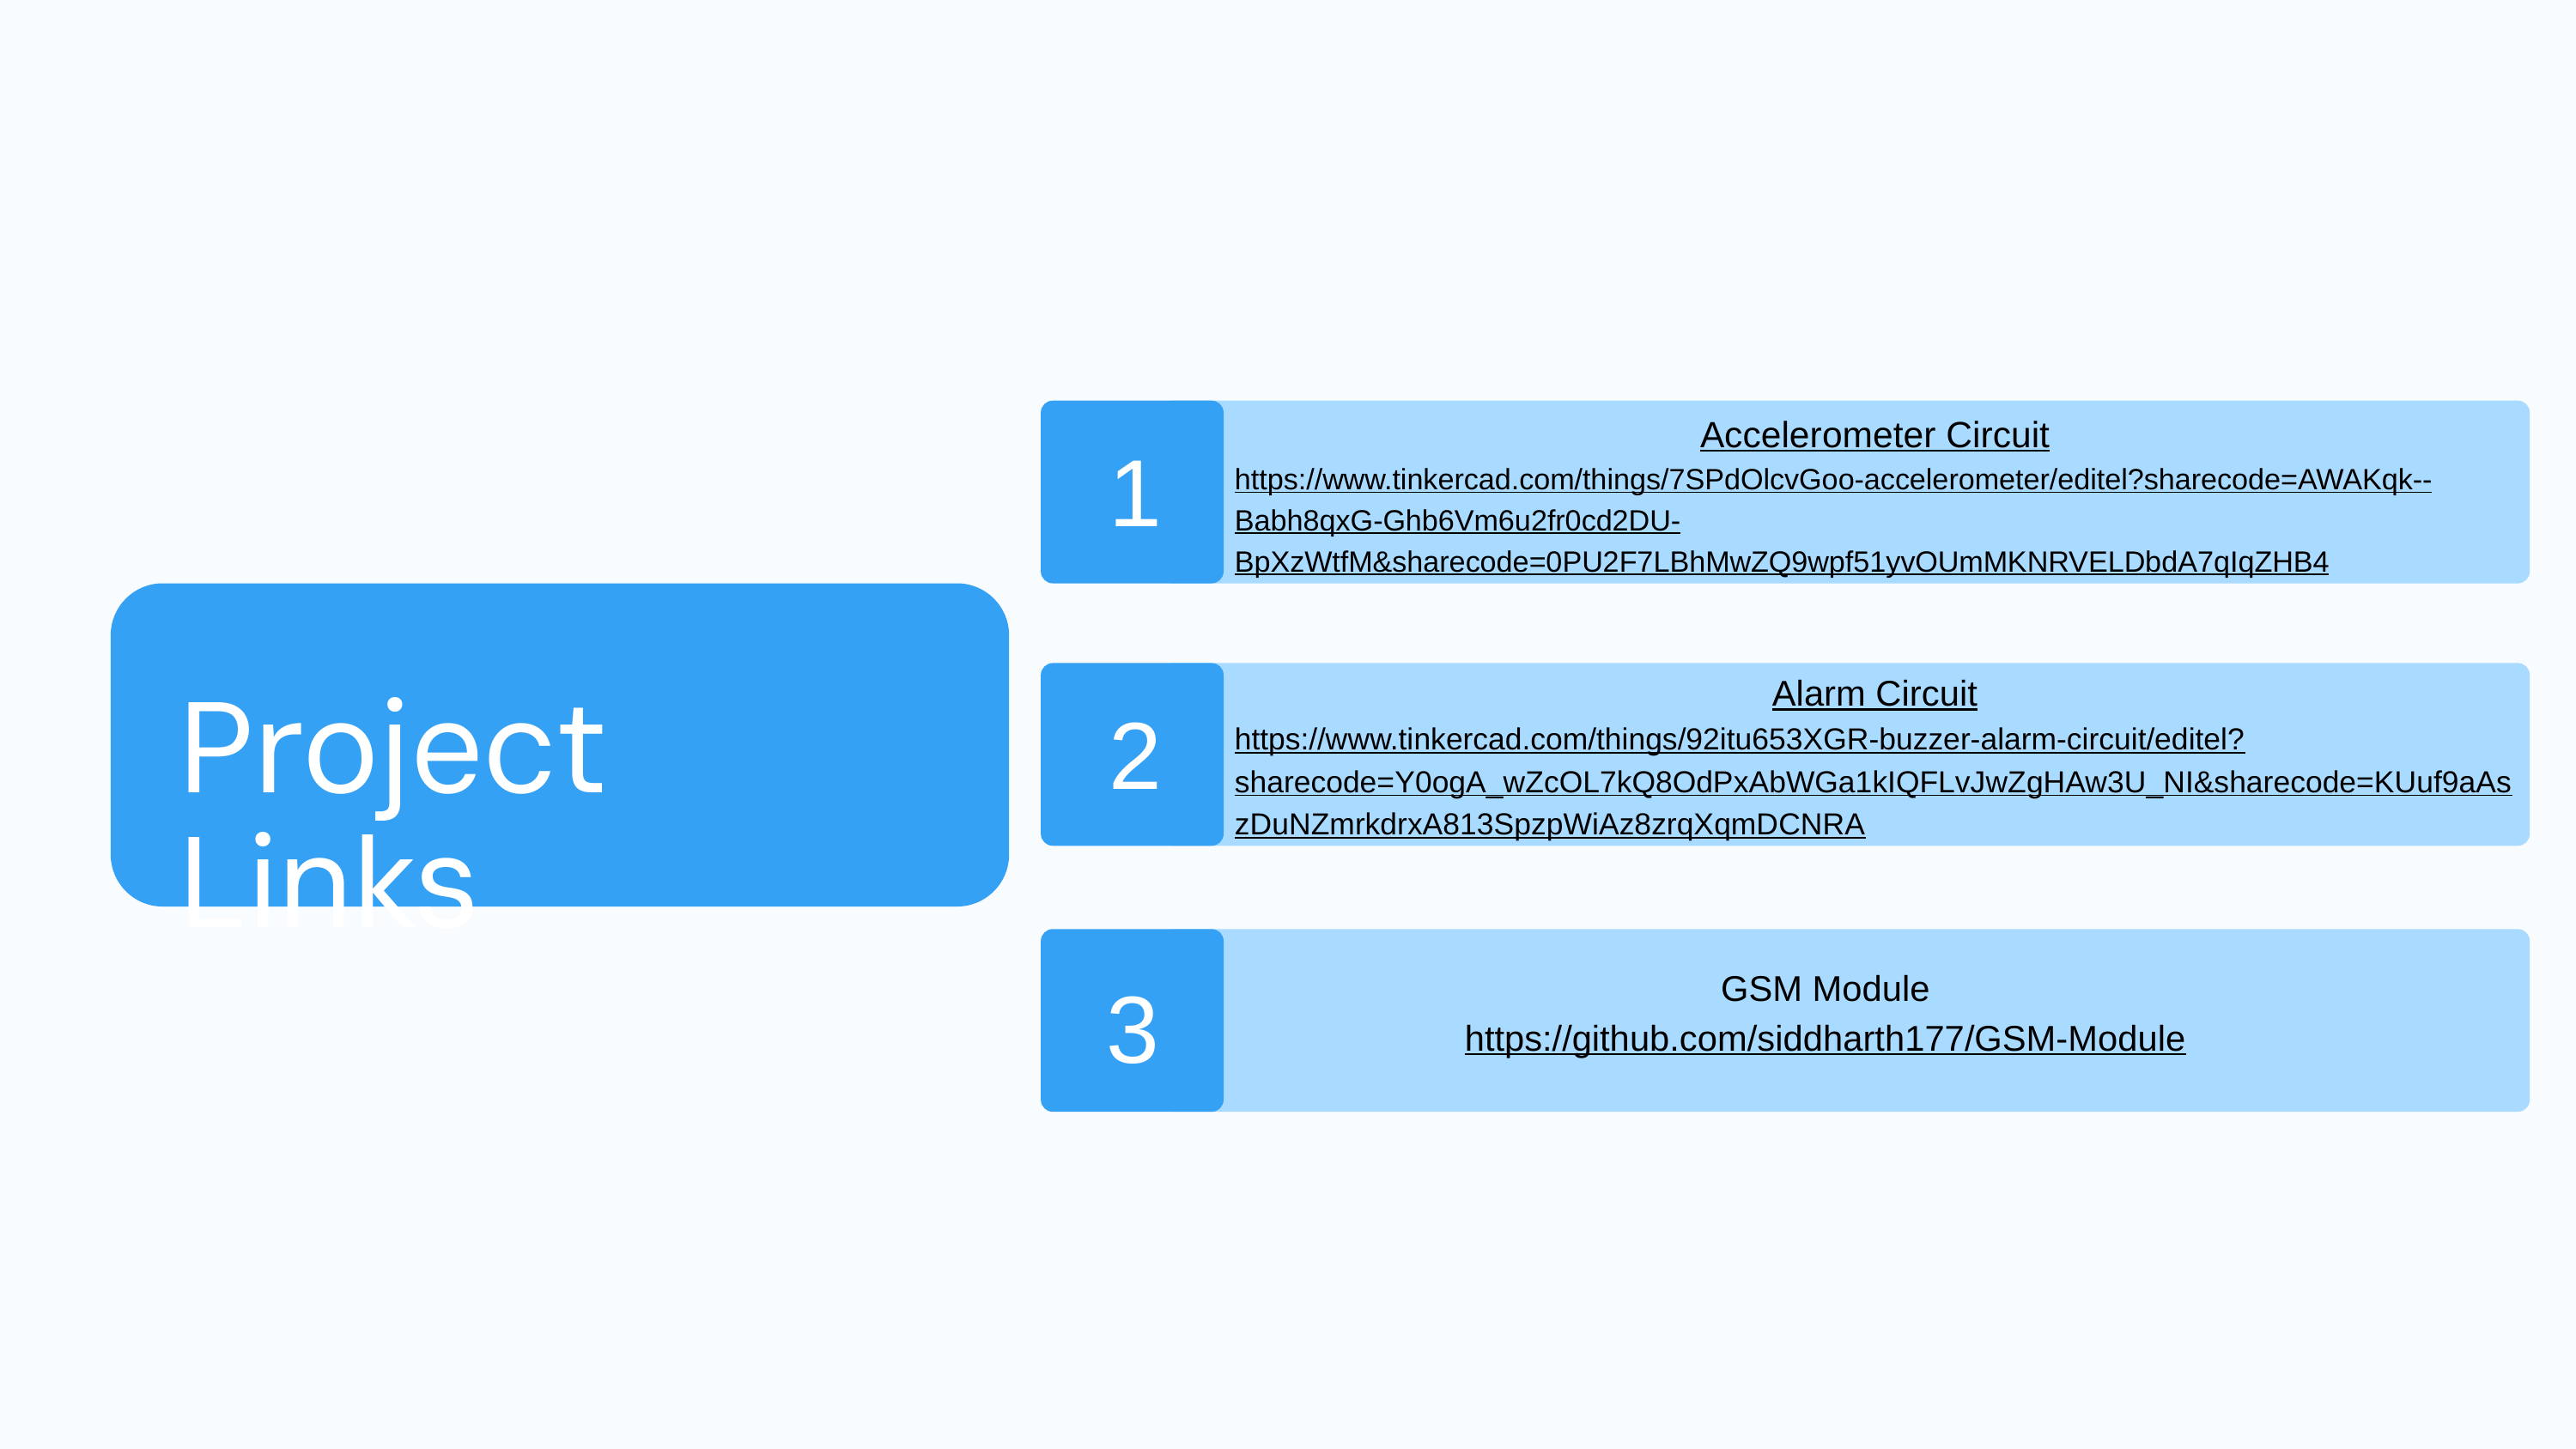

1
Accelerometer Circuit
https://www.tinkercad.com/things/7SPdOlcvGoo-accelerometer/editel?sharecode=AWAKqk--Babh8qxG-Ghb6Vm6u2fr0cd2DU-BpXzWtfM&sharecode=0PU2F7LBhMwZQ9wpf51yvOUmMKNRVELDbdA7qIqZHB4

2
Alarm Circuit
https://www.tinkercad.com/things/92itu653XGR-buzzer-alarm-circuit/editel?sharecode=Y0ogA_wZcOL7kQ8OdPxAbWGa1kIQFLvJwZgHAw3U_NI&sharecode=KUuf9aAszDuNZmrkdrxA813SpzpWiAz8zrqXqmDCNRA
Project Links

3
GSM Module
https://github.com/siddharth177/GSM-Module